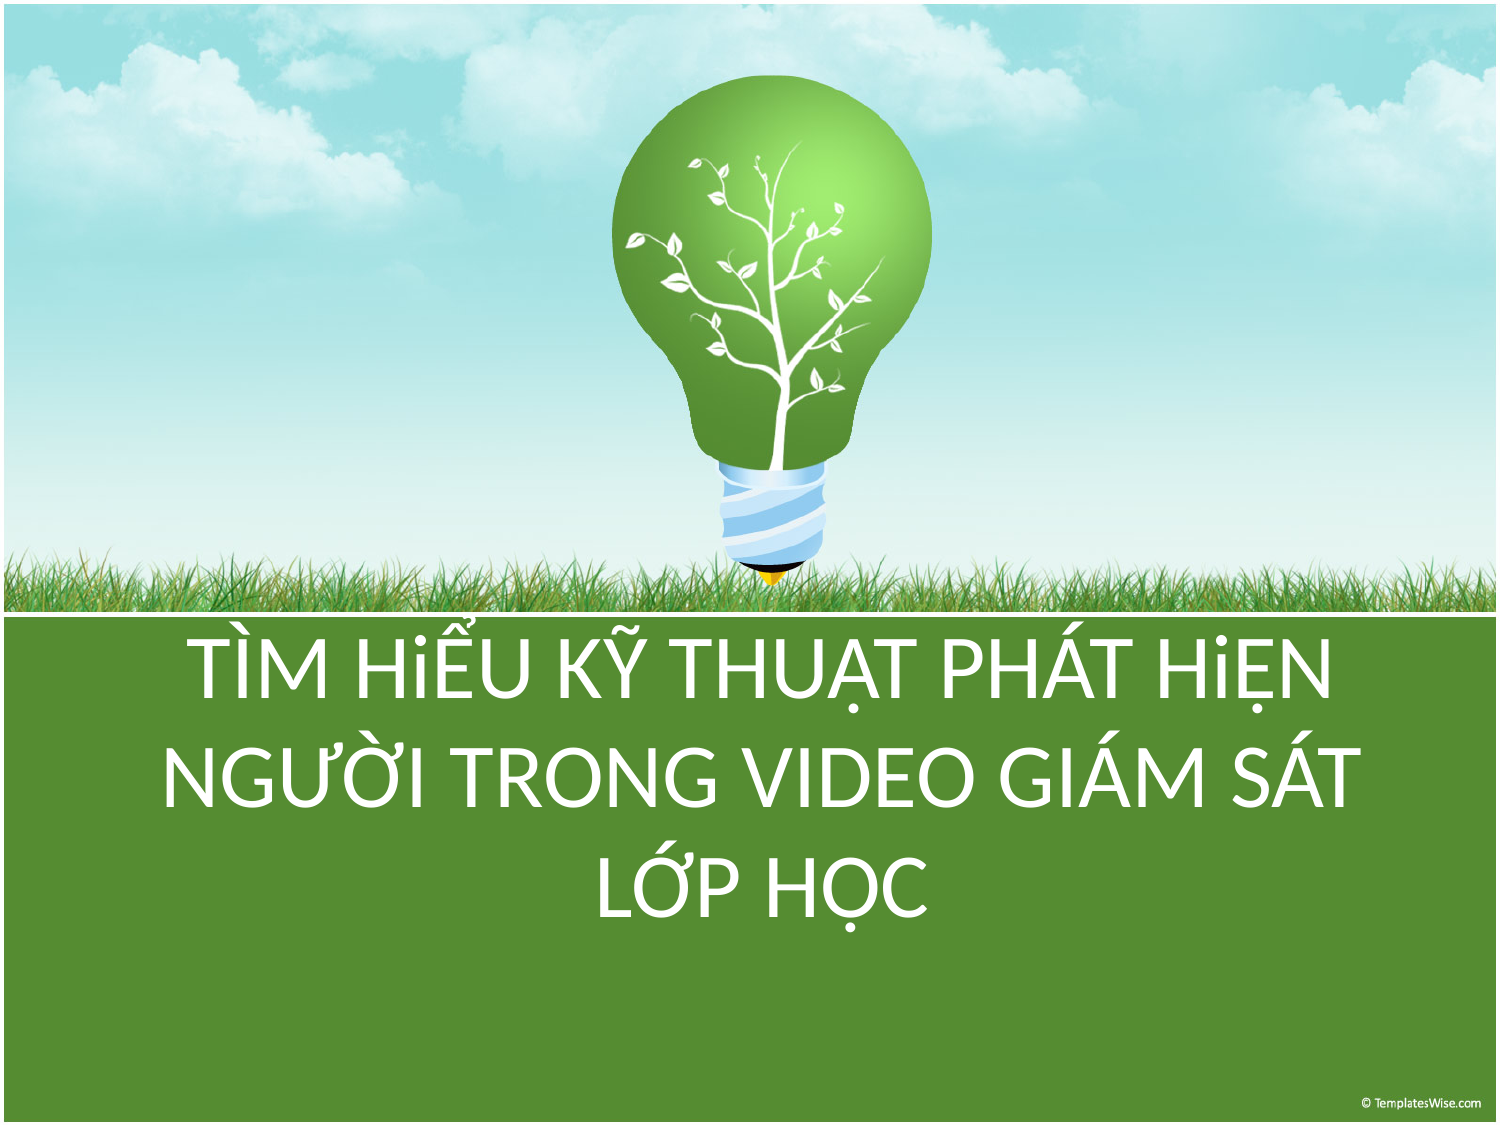

# TÌM HiỂU KỸ THUẬT PHÁT HiỆN NGƯỜI TRONG VIDEO GIÁM SÁT LỚP HỌC